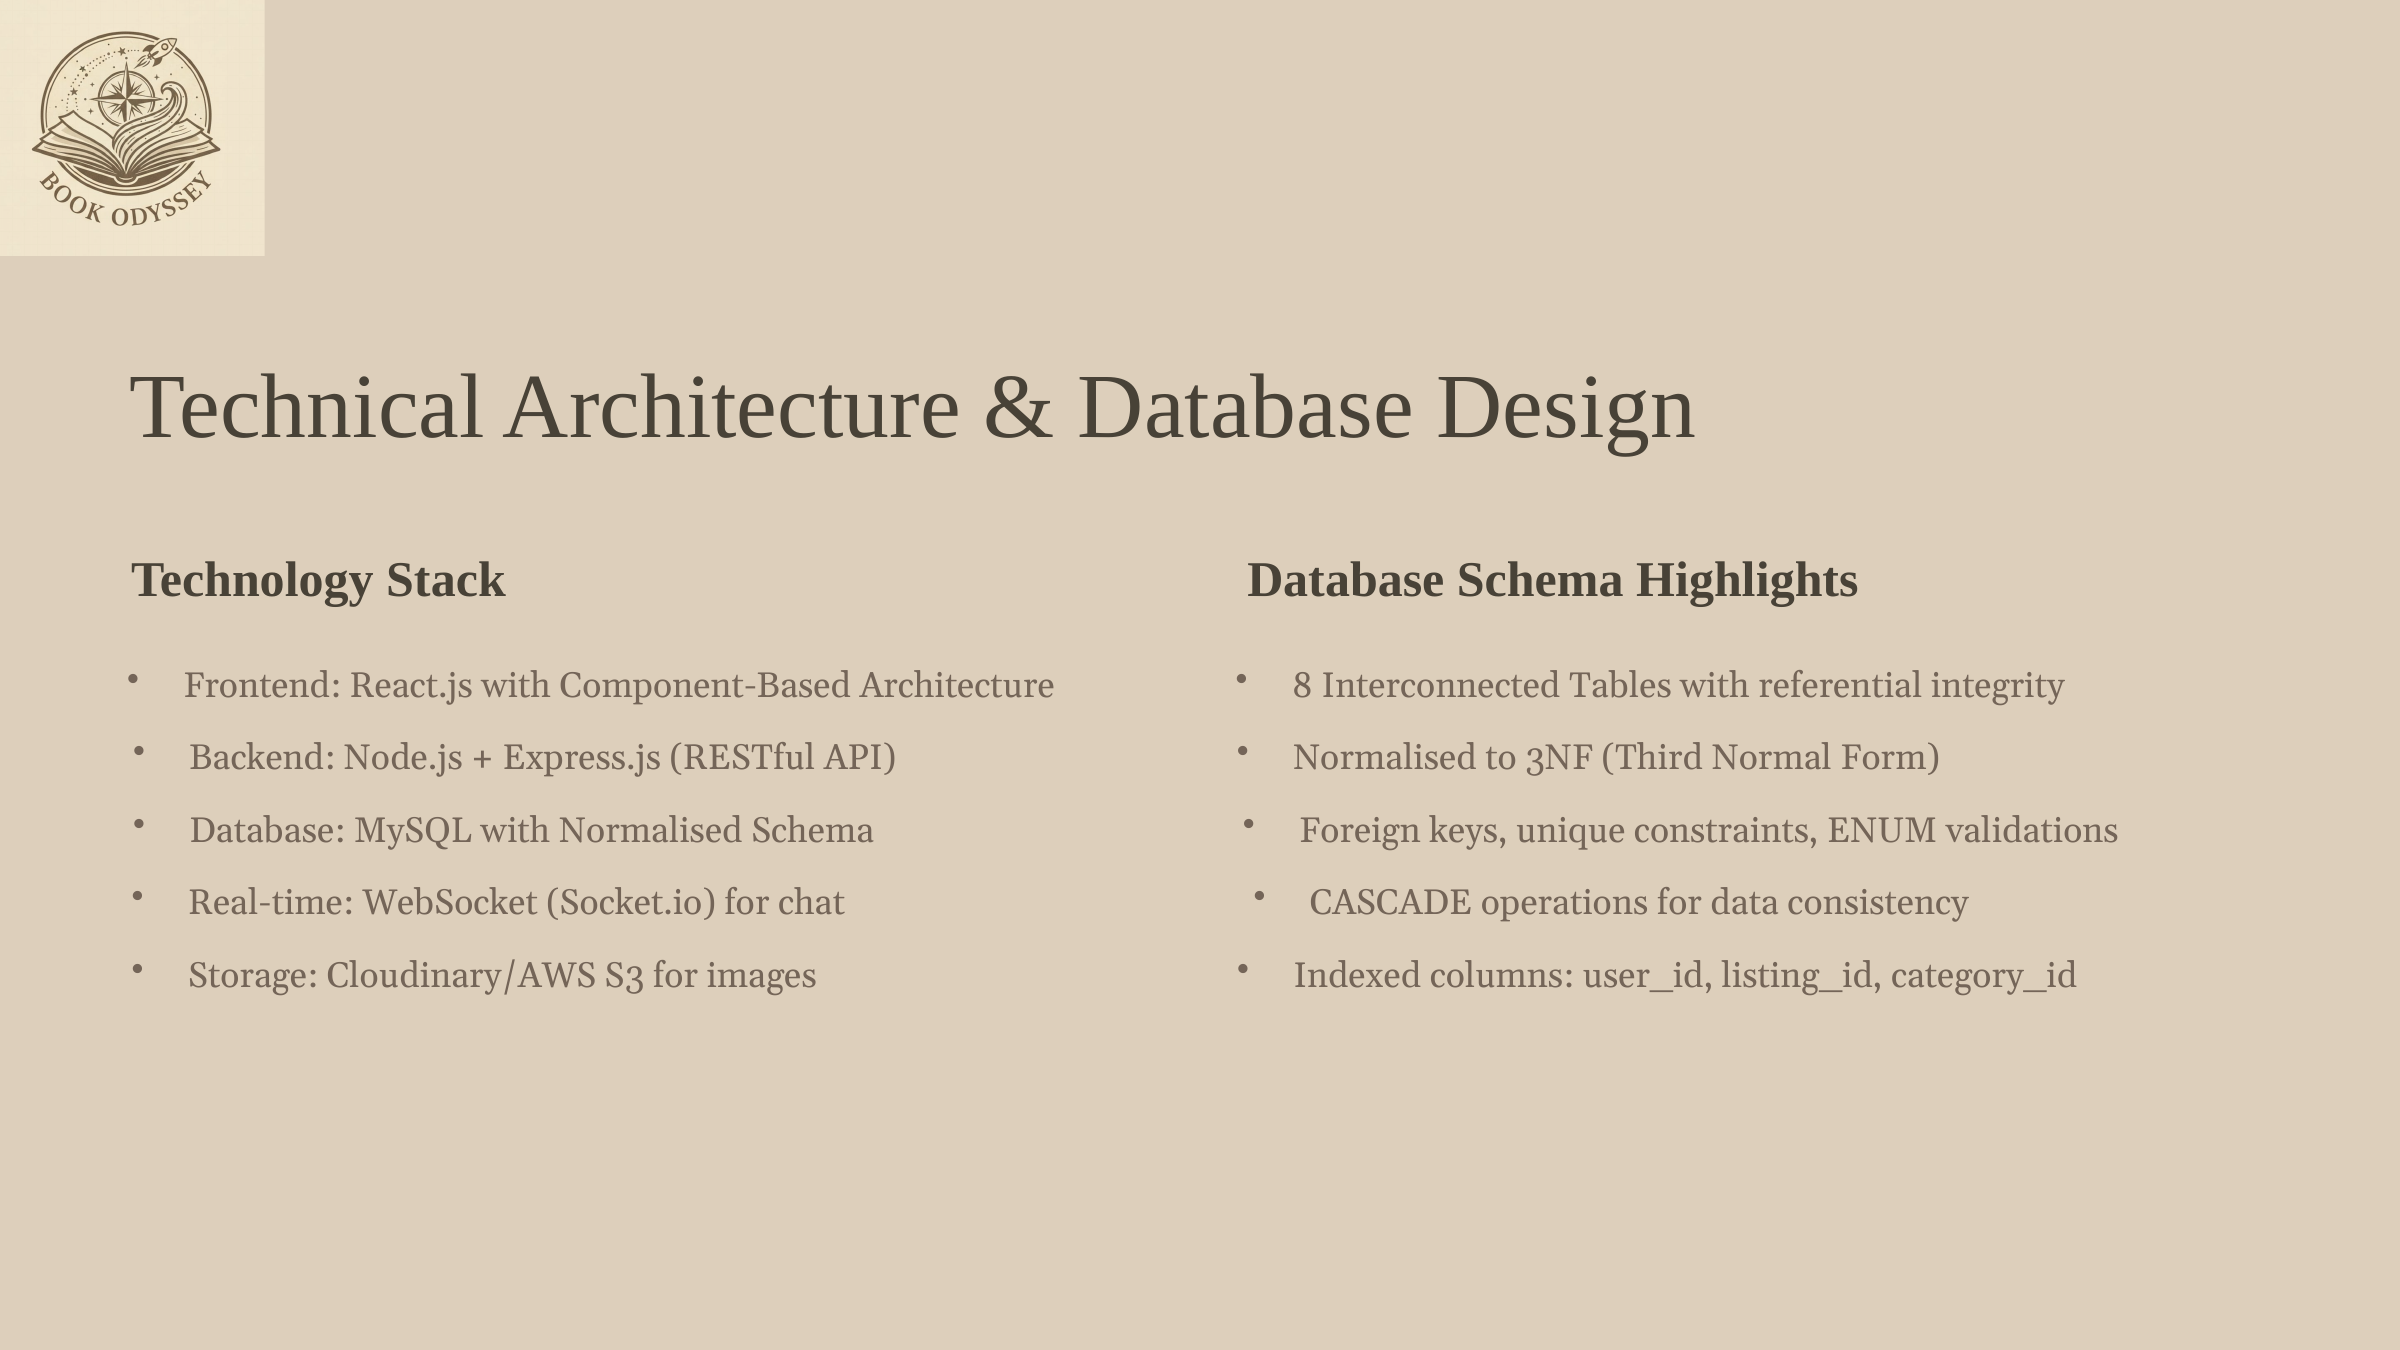

Technical Architecture & Database Design
Technology Stack
Database Schema Highlights
Frontend: React.js with Component-Based Architecture
8 Interconnected Tables with referential integrity
Backend: Node.js + Express.js (RESTful API)
Normalised to 3NF (Third Normal Form)
Database: MySQL with Normalised Schema
Foreign keys, unique constraints, ENUM validations
Real-time: WebSocket (Socket.io) for chat
CASCADE operations for data consistency
Storage: Cloudinary/AWS S3 for images
Indexed columns: user_id, listing_id, category_id